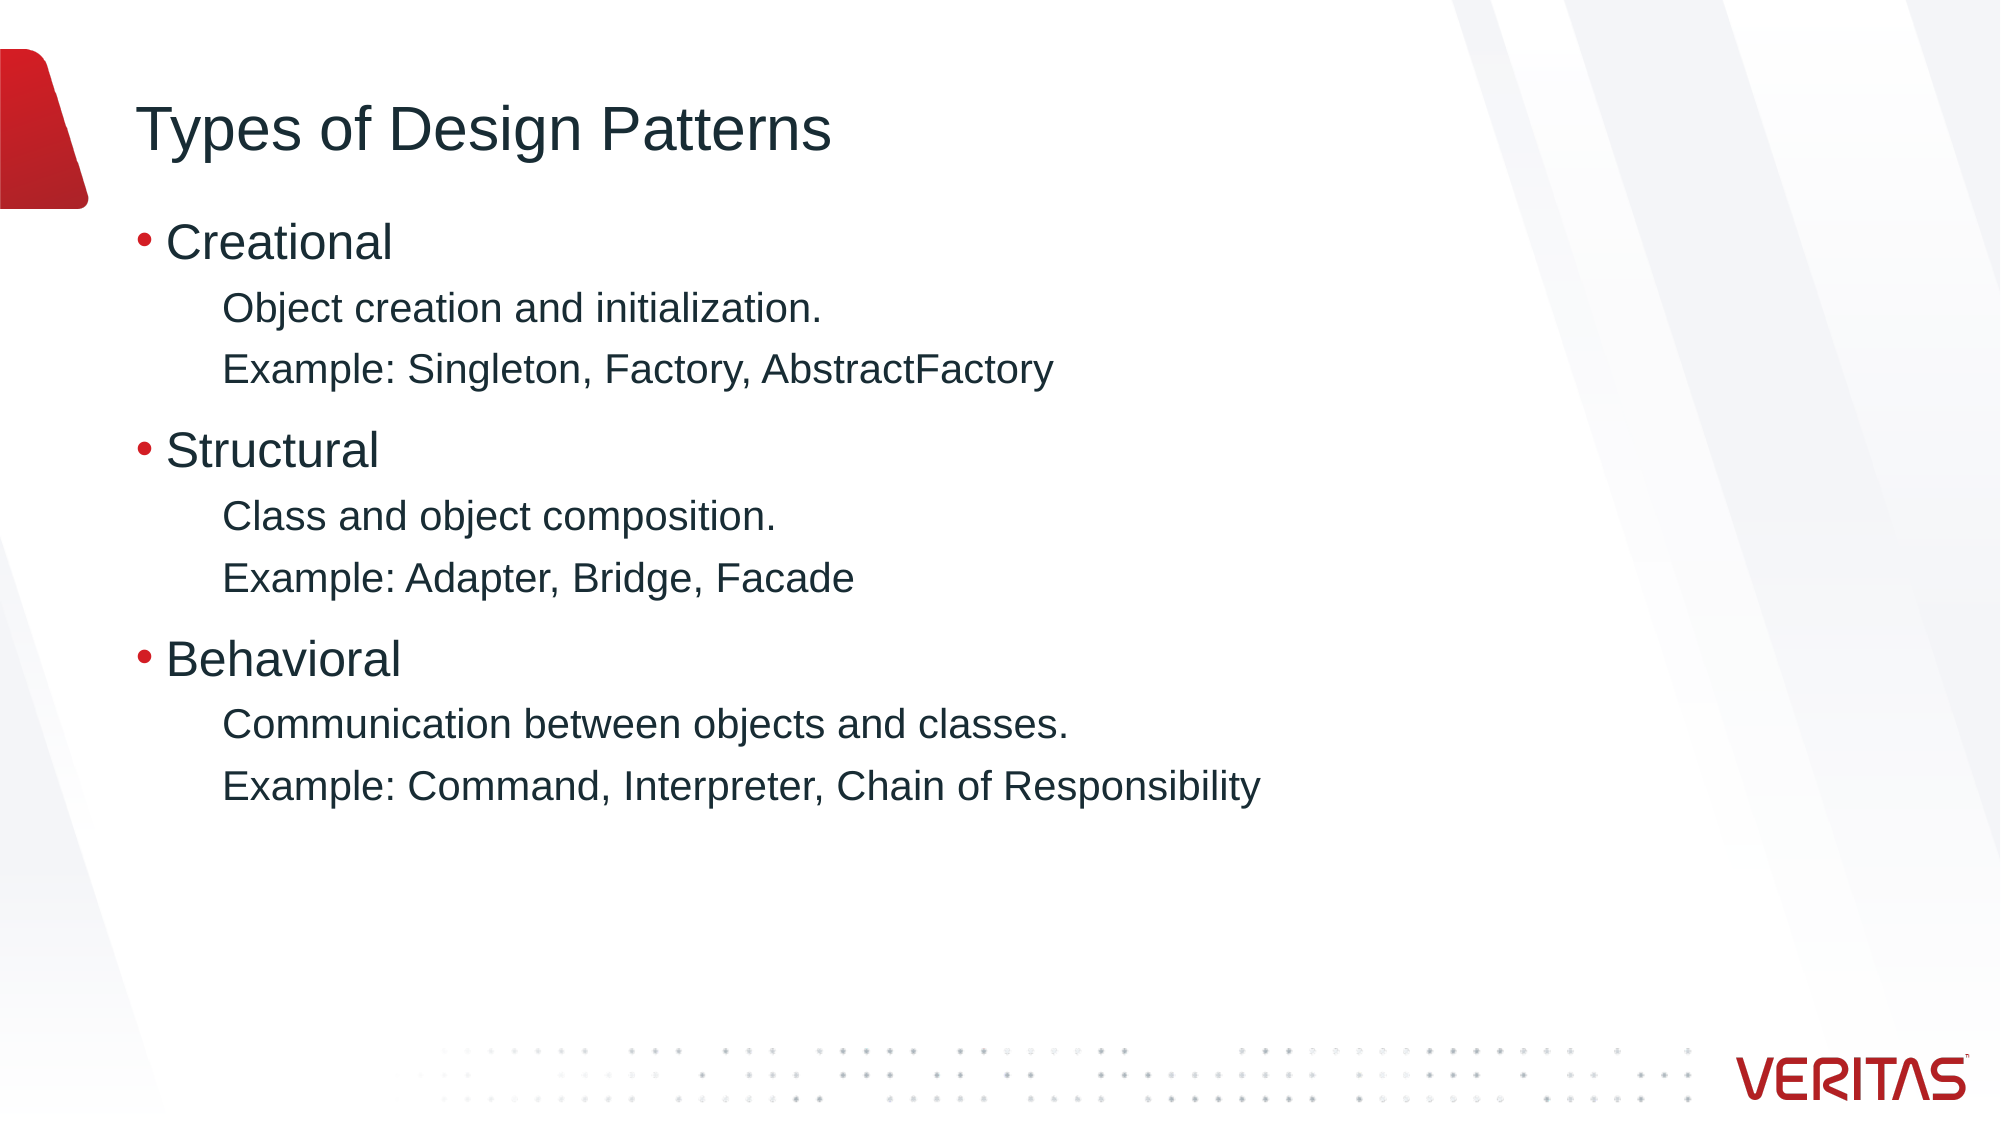

# Types of Design Patterns
Creational
Object creation and initialization.
Example: Singleton, Factory, AbstractFactory
Structural
Class and object composition.
Example: Adapter, Bridge, Facade
Behavioral
Communication between objects and classes.
Example: Command, Interpreter, Chain of Responsibility